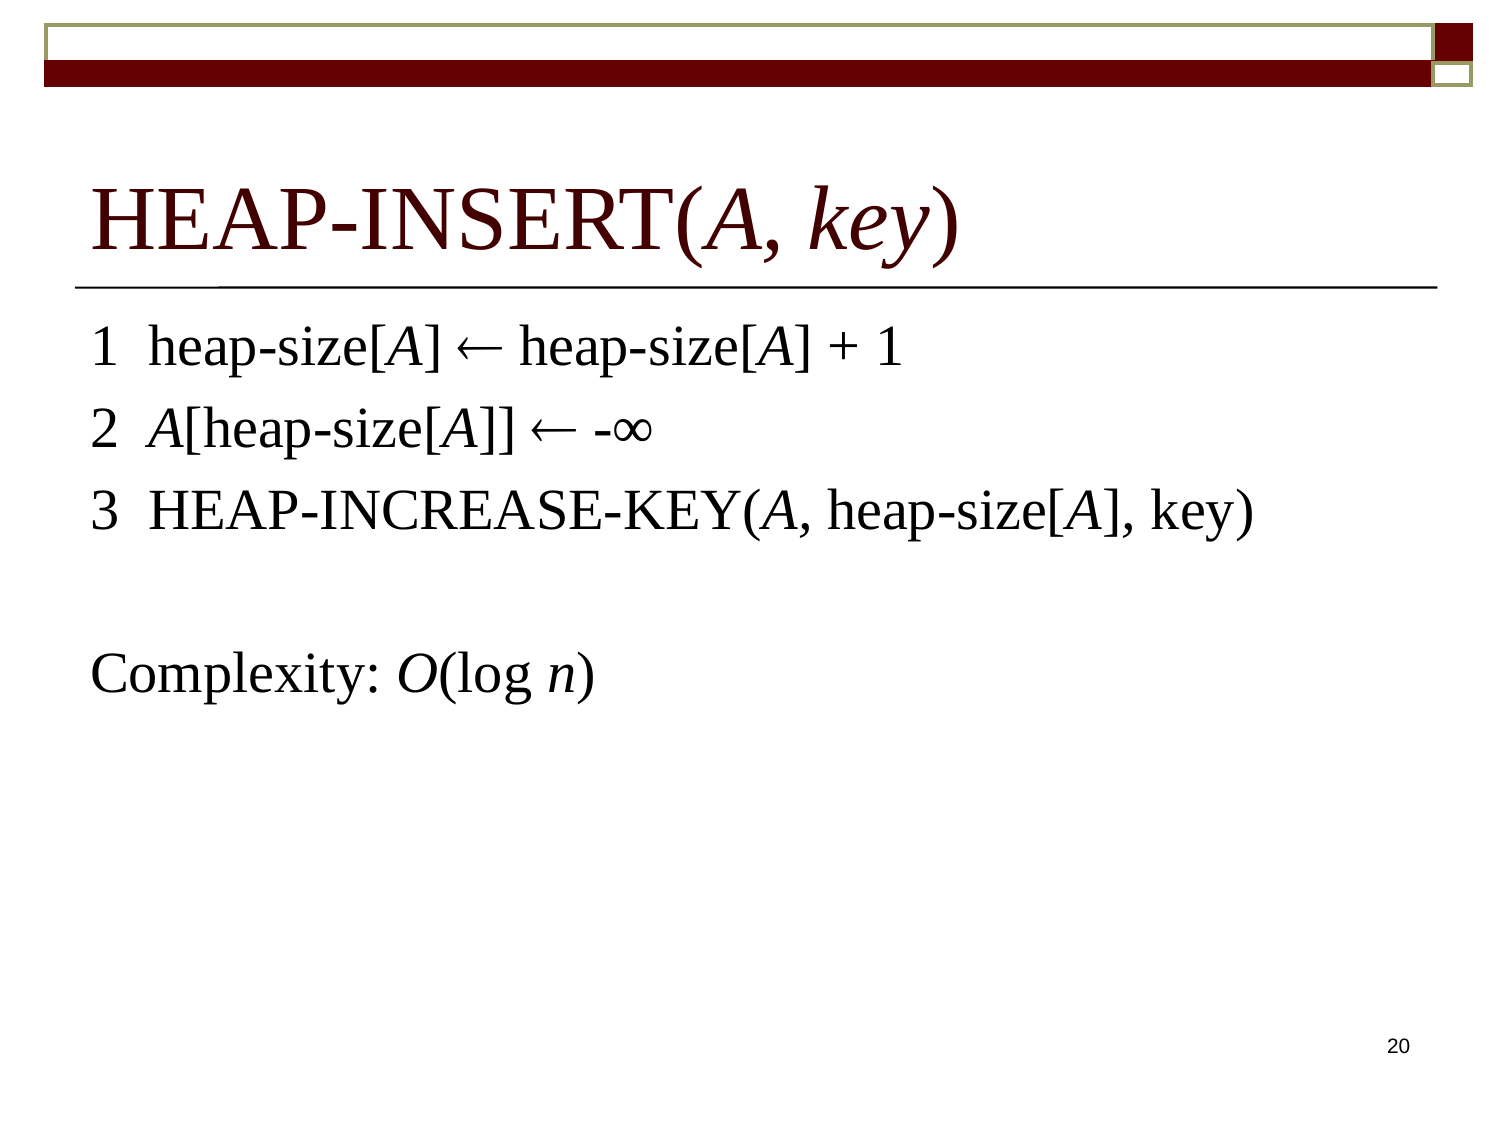

# HEAP-INSERT(A, key)
1  heap-size[A] ← heap-size[A] + 1
2  A[heap-size[A]] ← -∞
3  HEAP-INCREASE-KEY(A, heap-size[A], key)

Complexity: O(log n)

20